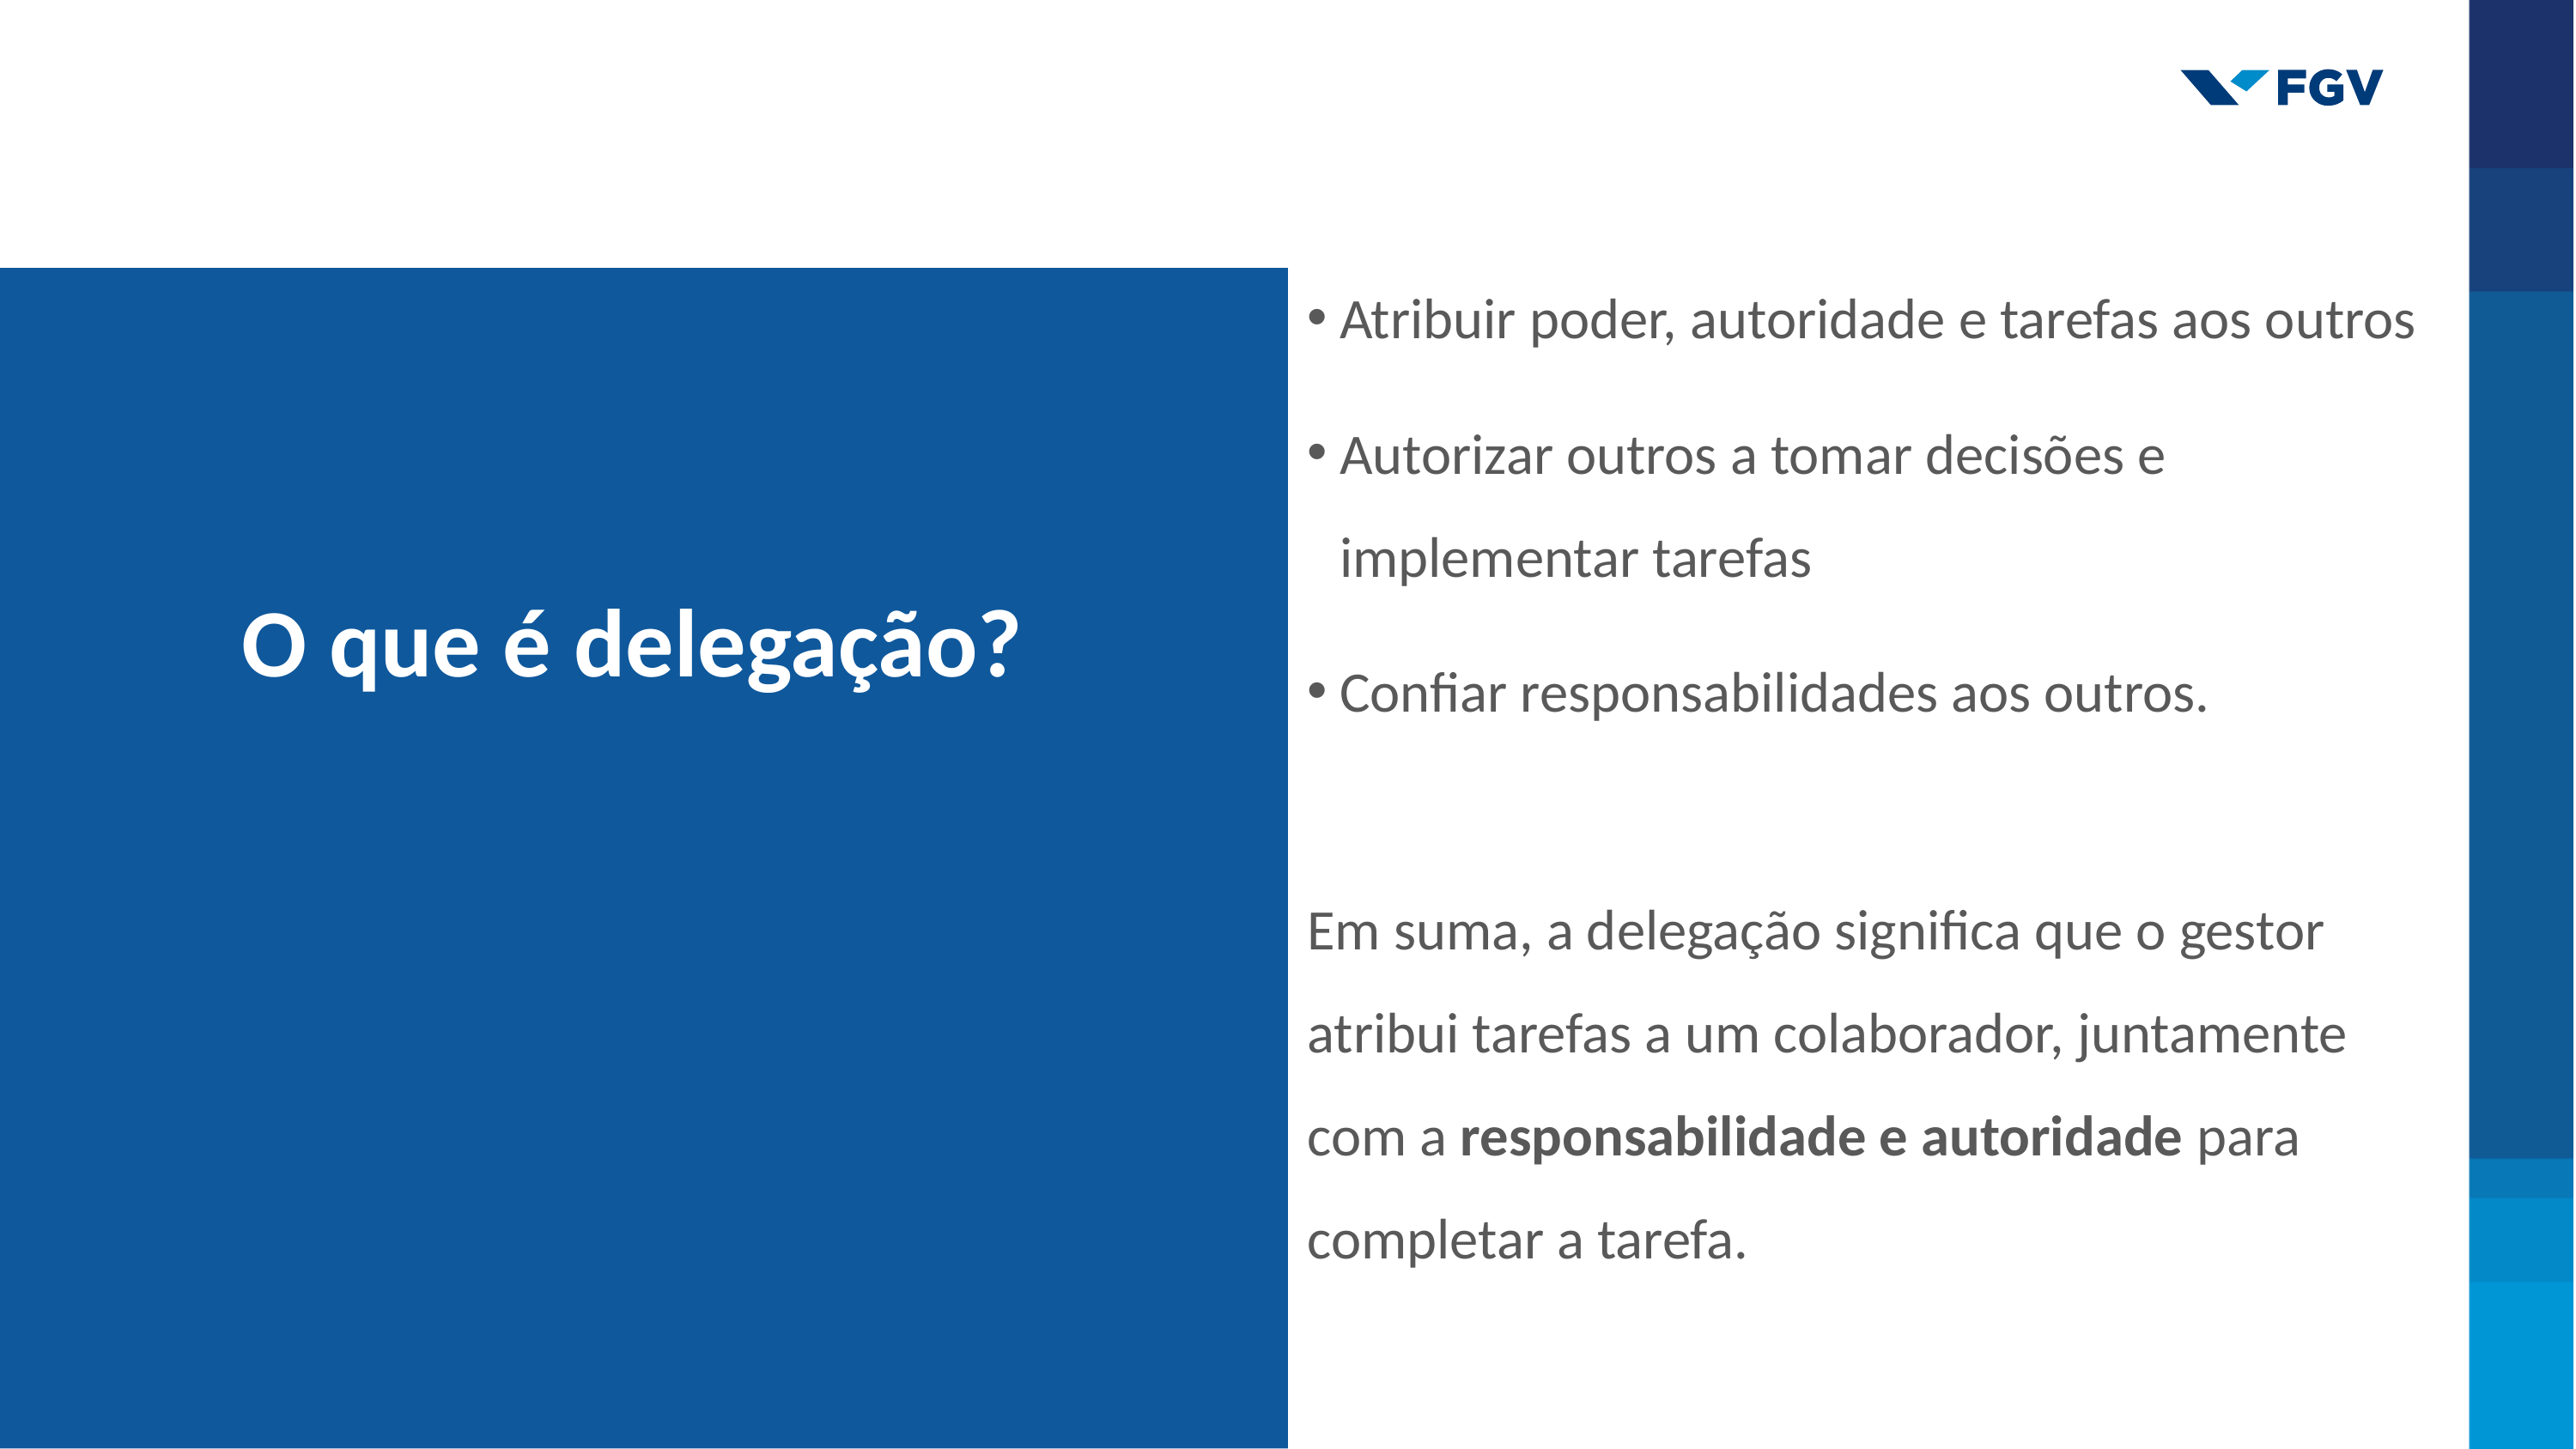

Atribuir poder, autoridade e tarefas aos outros
Autorizar outros a tomar decisões e implementar tarefas
Confiar responsabilidades aos outros.
Em suma, a delegação significa que o gestor atribui tarefas a um colaborador, juntamente com a responsabilidade e autoridade para completar a tarefa.

# O que é delegação?